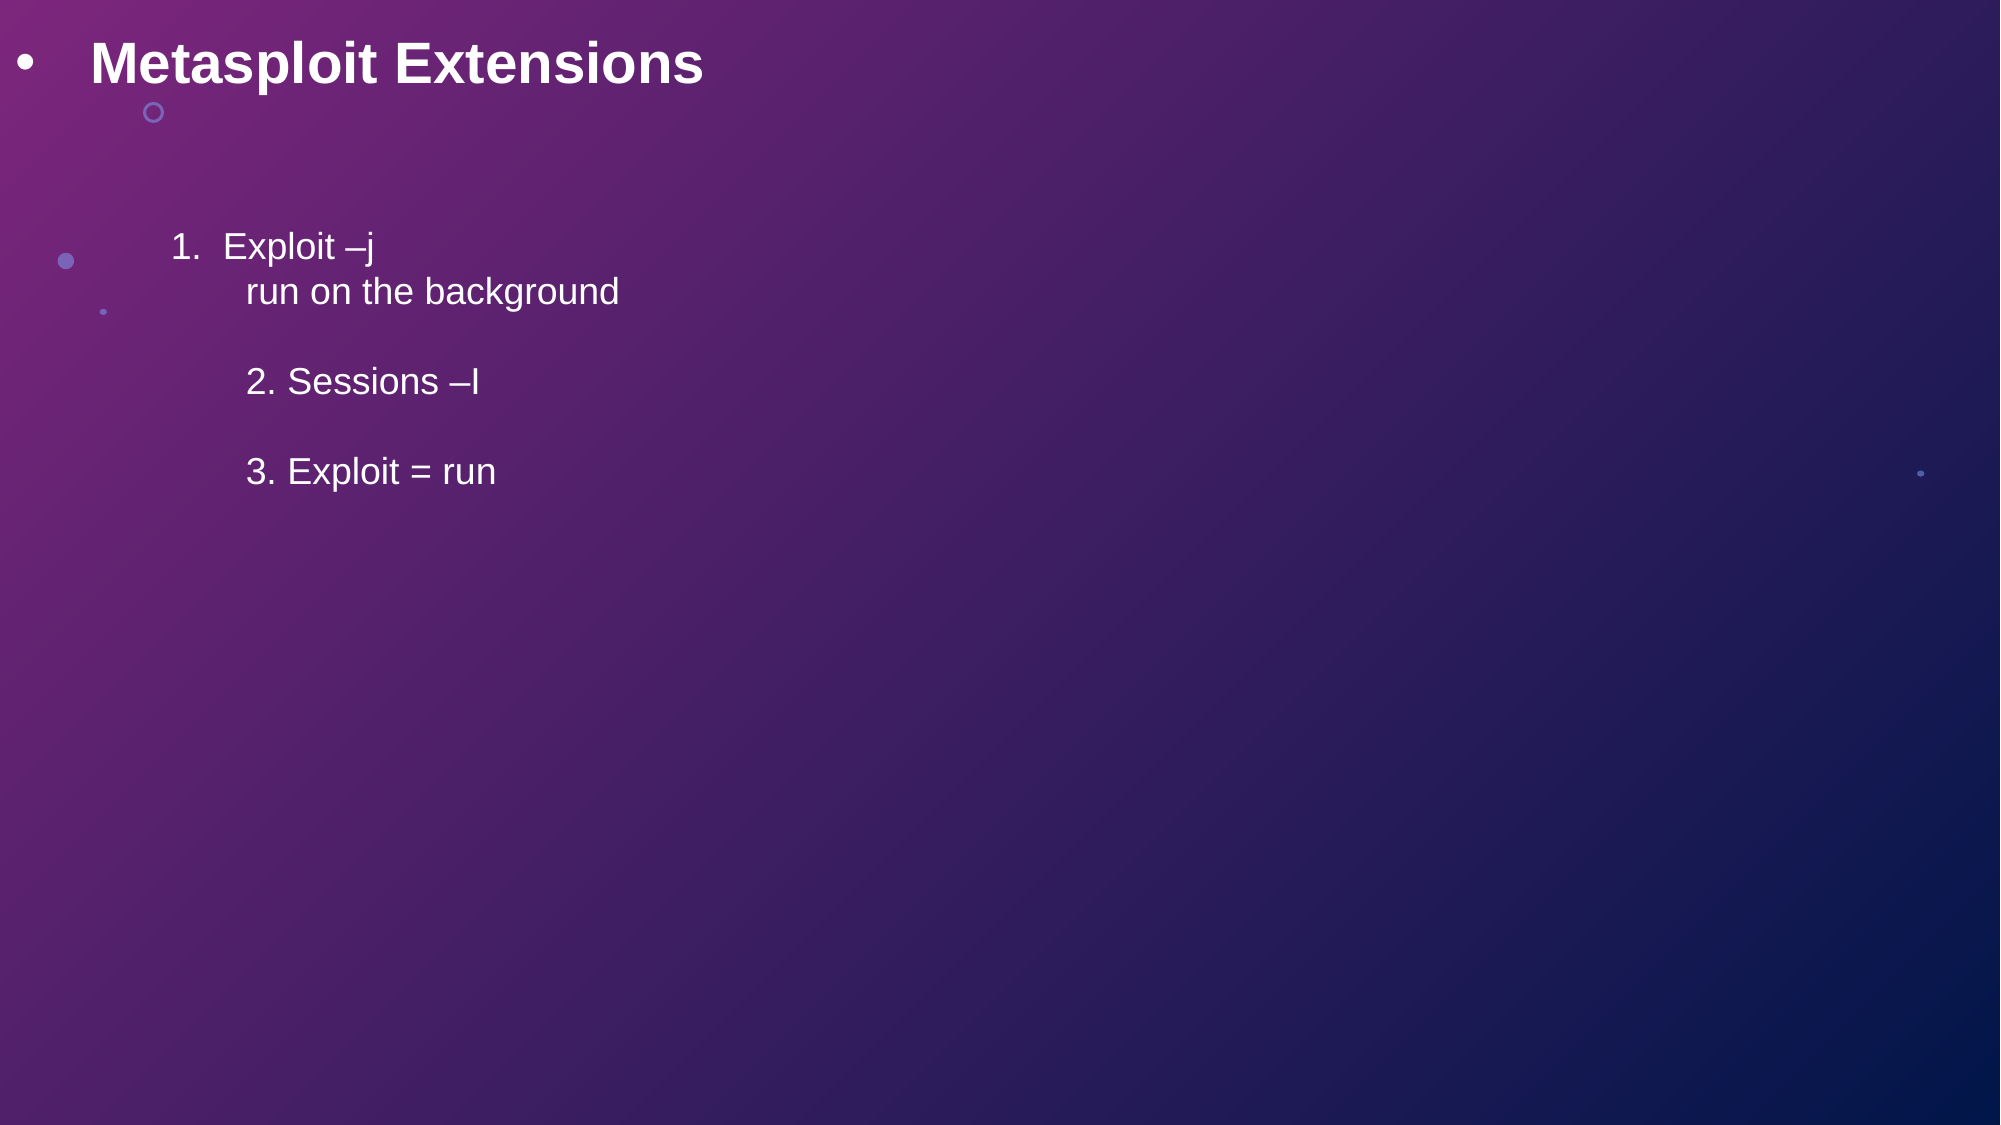

# Metasploit Extensions
1.  Exploit –j
run on the background

2. Sessions –I

3. Exploit = run